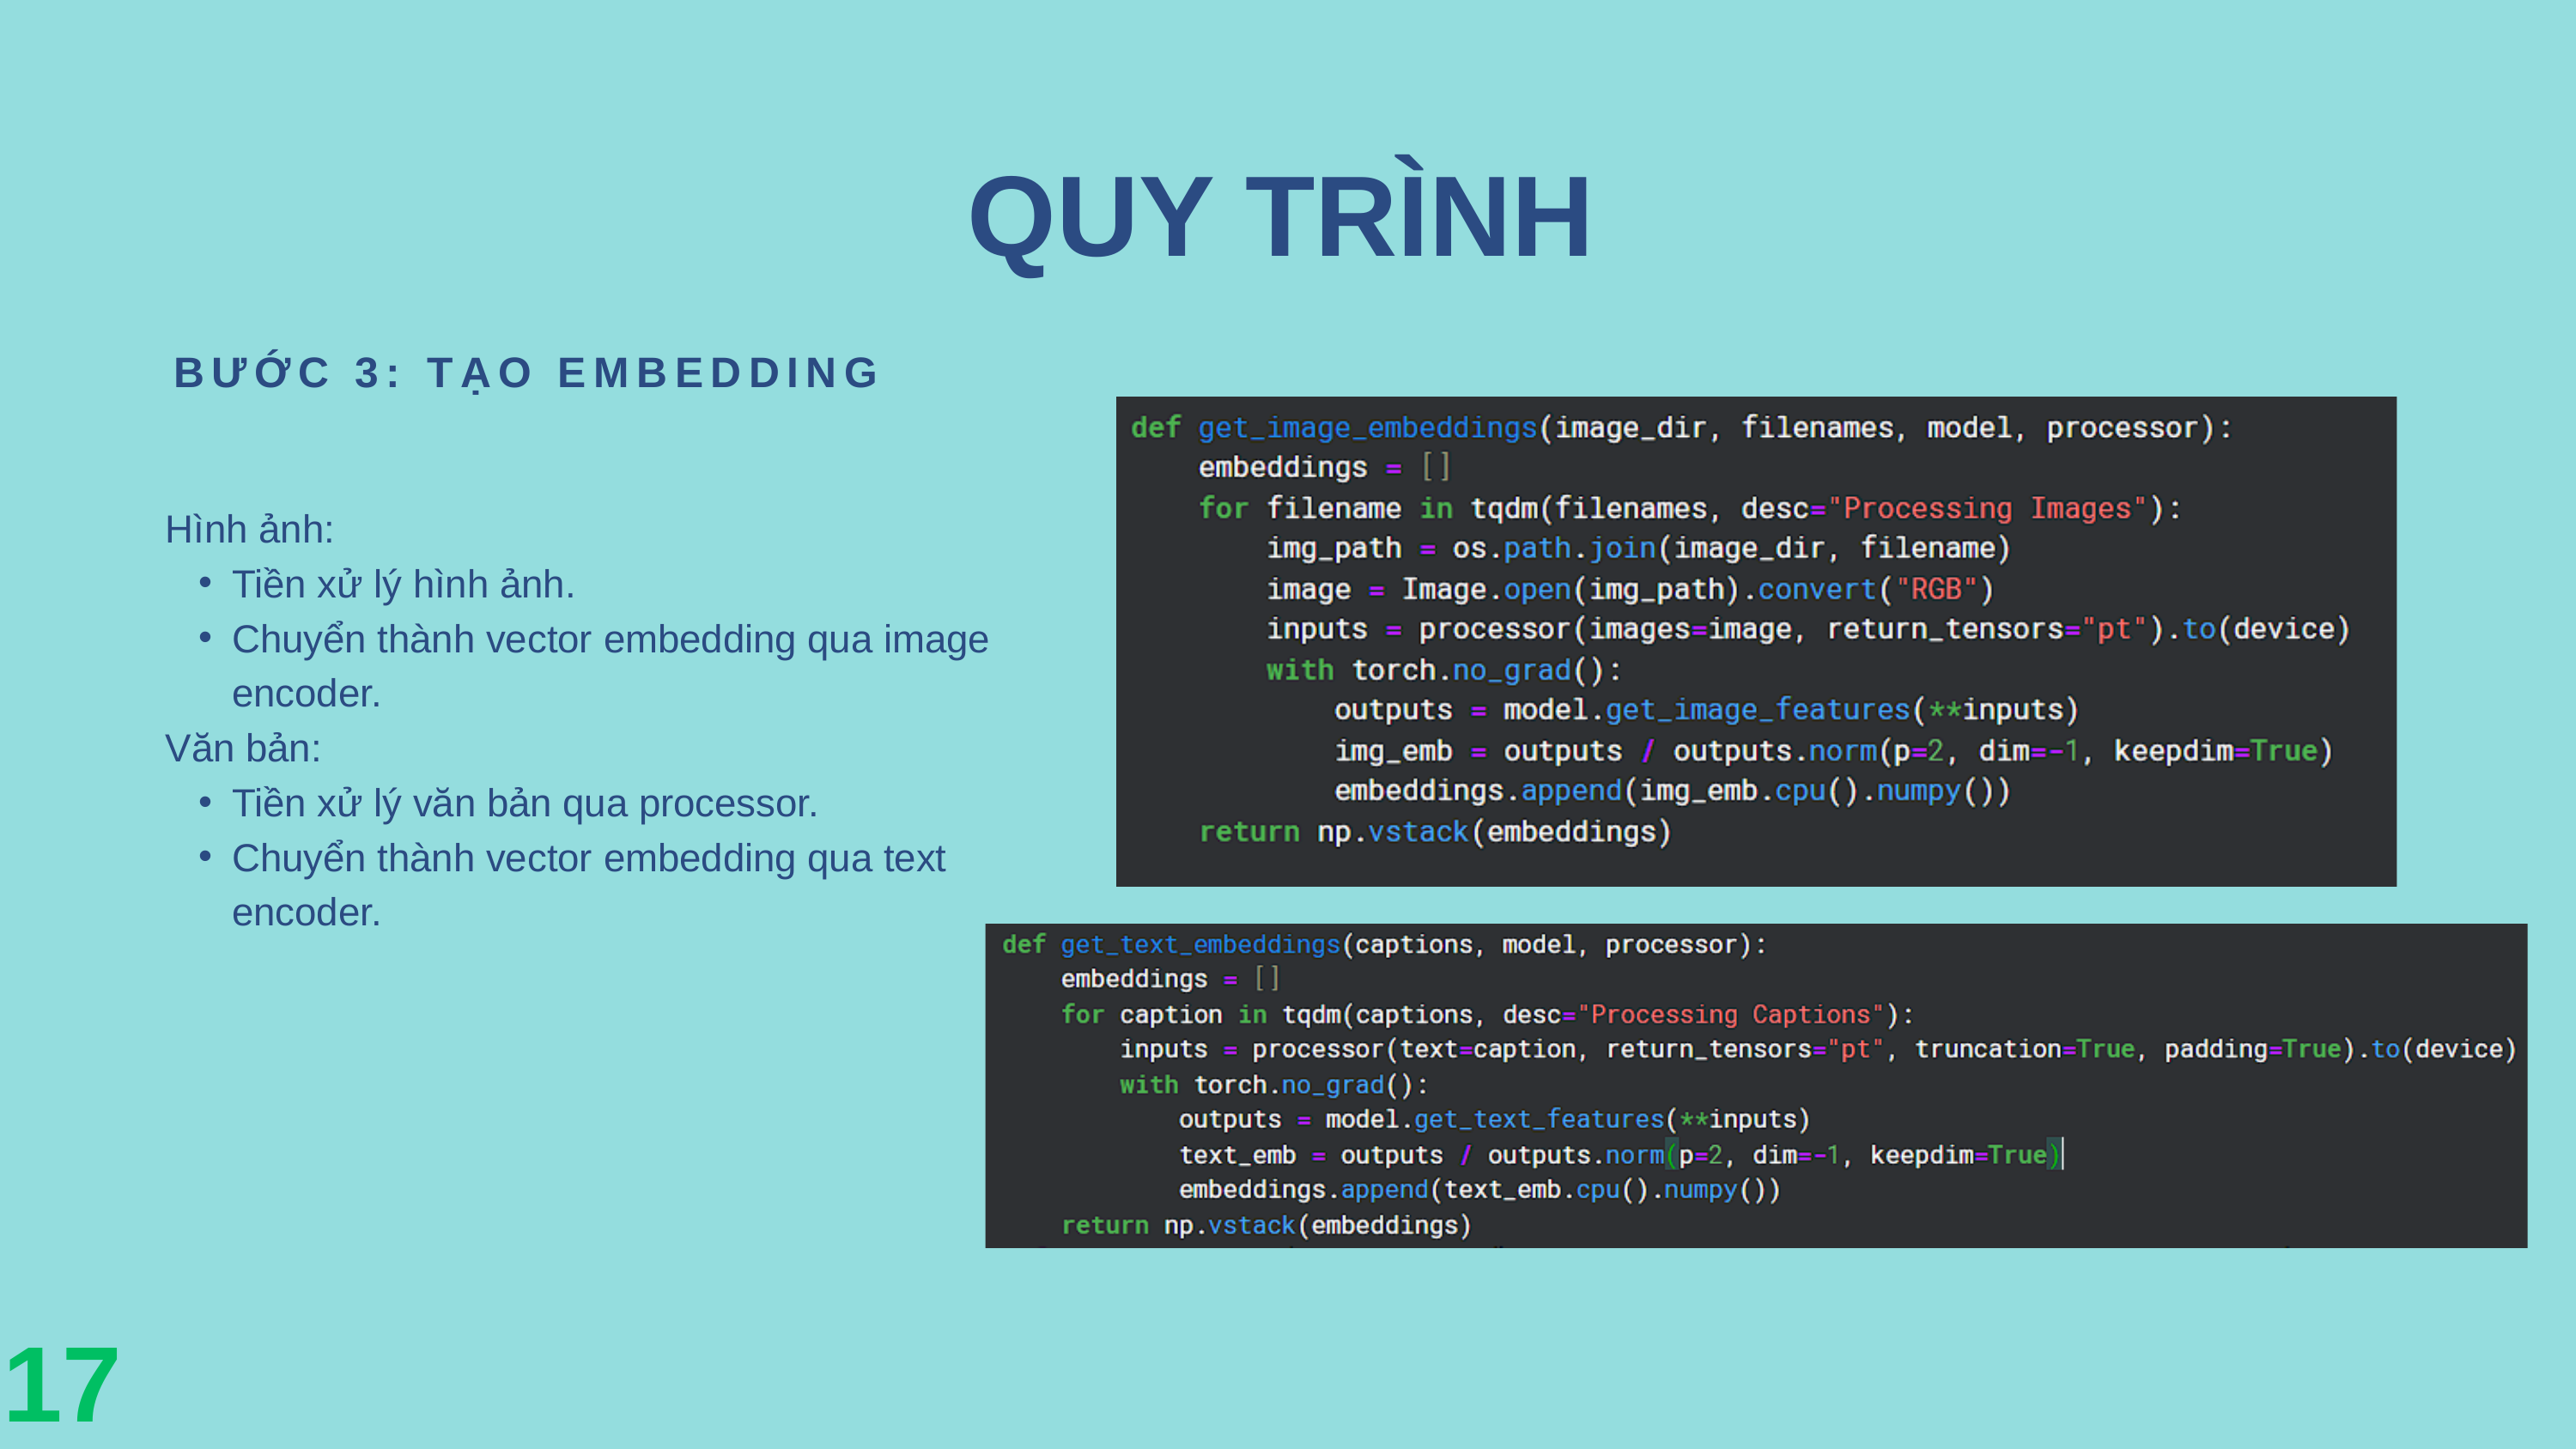

QUY TRÌNH
BƯỚC 3: TẠO EMBEDDING

Hình ảnh:
Tiền xử lý hình ảnh.
Chuyển thành vector embedding qua image encoder.
Văn bản:
Tiền xử lý văn bản qua processor.
Chuyển thành vector embedding qua text encoder.

17